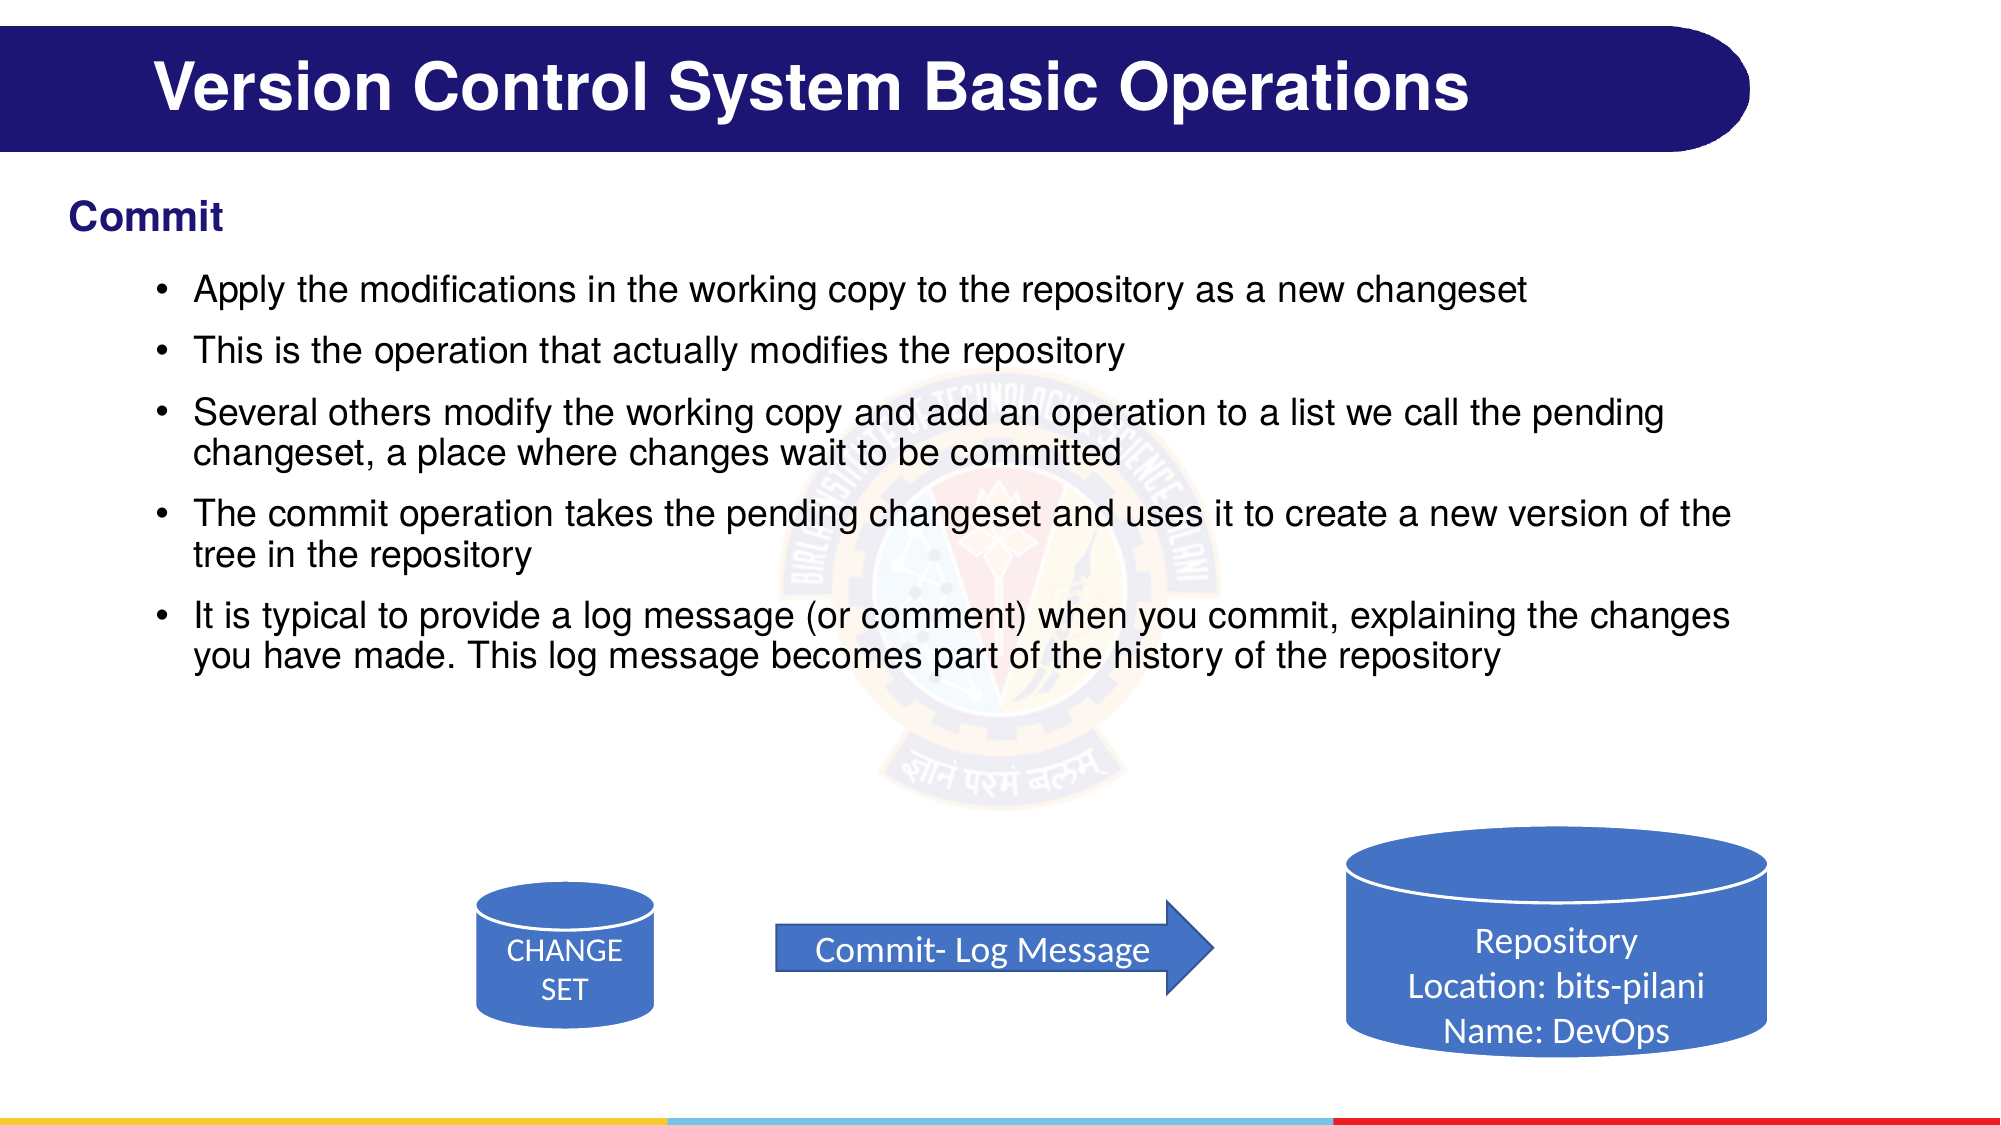

# Version Control System Basic Operations
Commit
Apply the modifications in the working copy to the repository as a new changeset
This is the operation that actually modifies the repository
Several others modify the working copy and add an operation to a list we call the pending changeset, a place where changes wait to be committed
The commit operation takes the pending changeset and uses it to create a new version of the tree in the repository
It is typical to provide a log message (or comment) when you commit, explaining the changes you have made. This log message becomes part of the history of the repository

Repository
Location: bits-pilani
Name: DevOps
CHANGE SET
Commit- Log Message